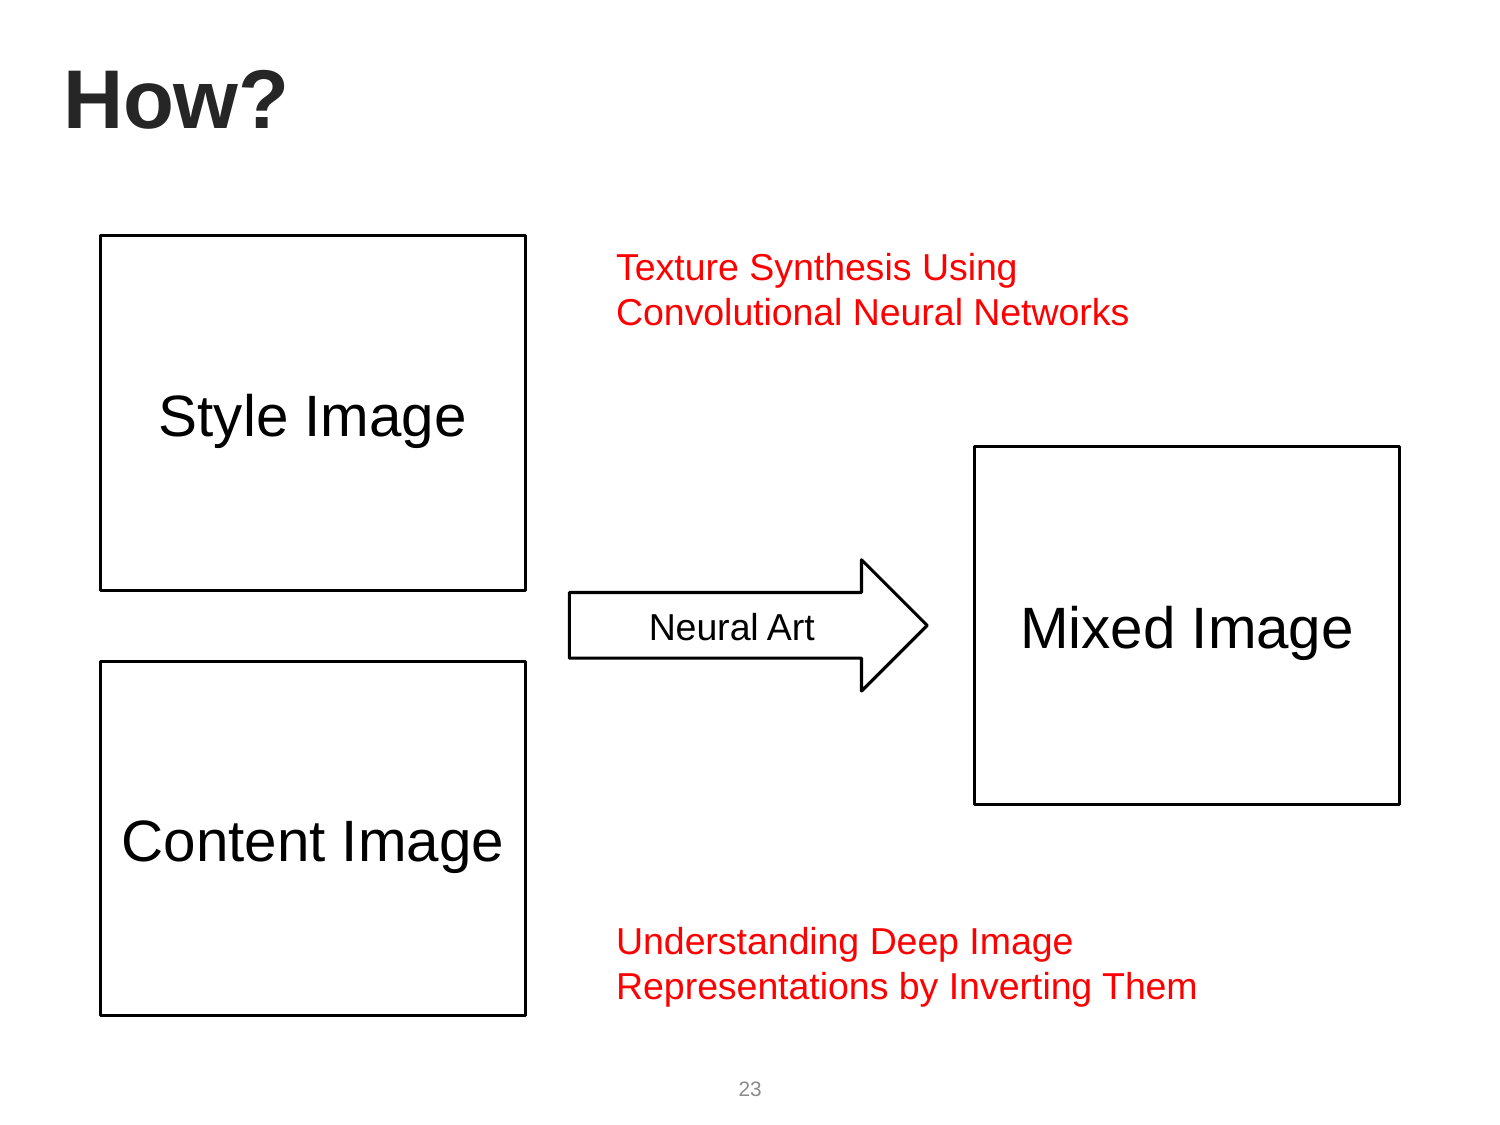

# How?
Style Image
Texture Synthesis Using Convolutional Neural Networks
Mixed Image
Neural Art
Content Image
Understanding Deep Image Representations by Inverting Them
23